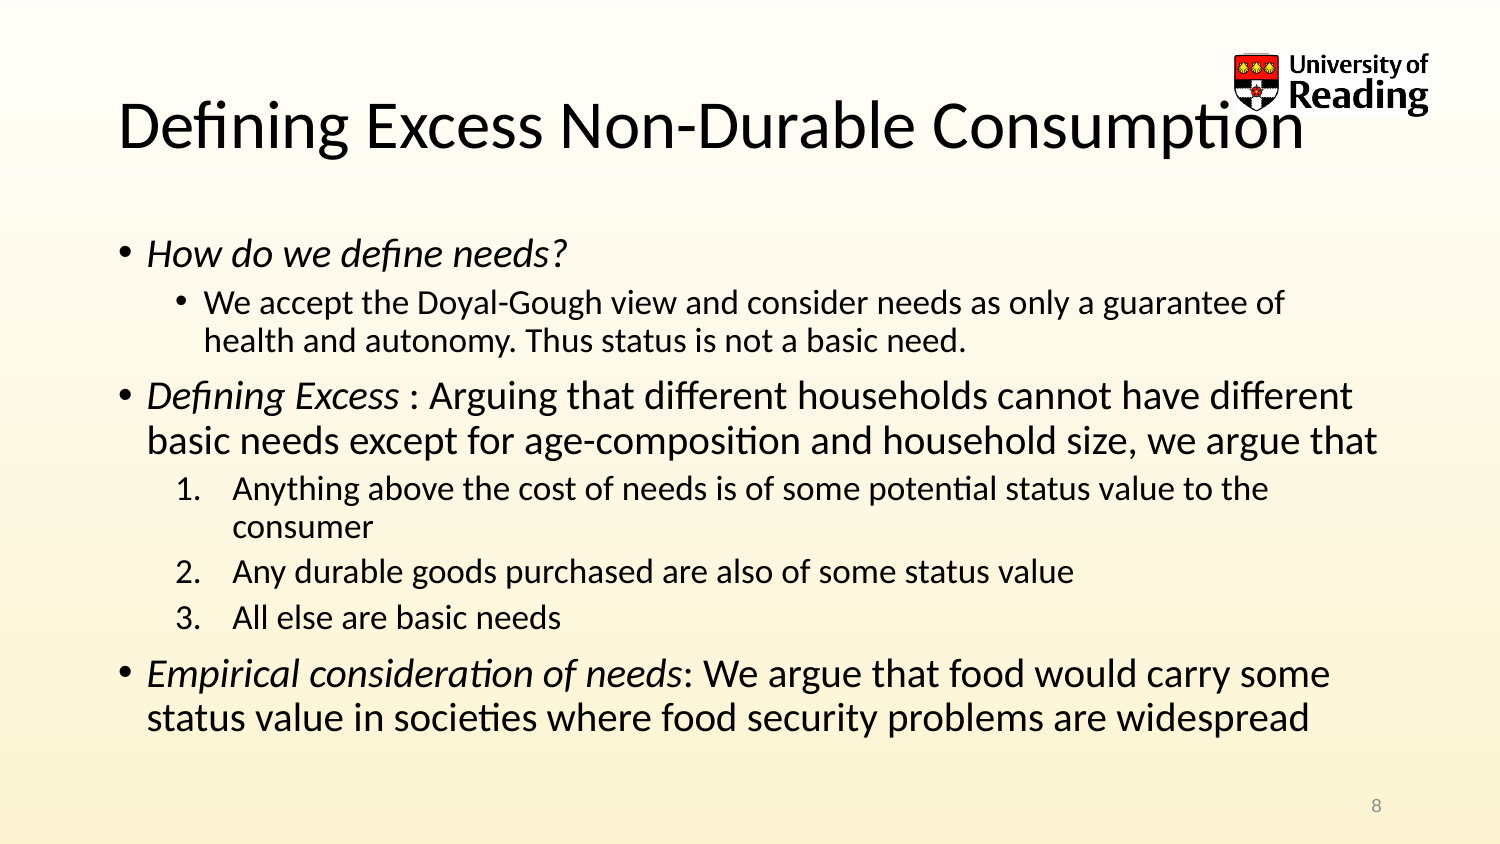

# Defining Excess Non-Durable Consumption
How do we define needs?
We accept the Doyal-Gough view and consider needs as only a guarantee of health and autonomy. Thus status is not a basic need.
Defining Excess : Arguing that different households cannot have different basic needs except for age-composition and household size, we argue that
Anything above the cost of needs is of some potential status value to the consumer
Any durable goods purchased are also of some status value
All else are basic needs
Empirical consideration of needs: We argue that food would carry some status value in societies where food security problems are widespread

8